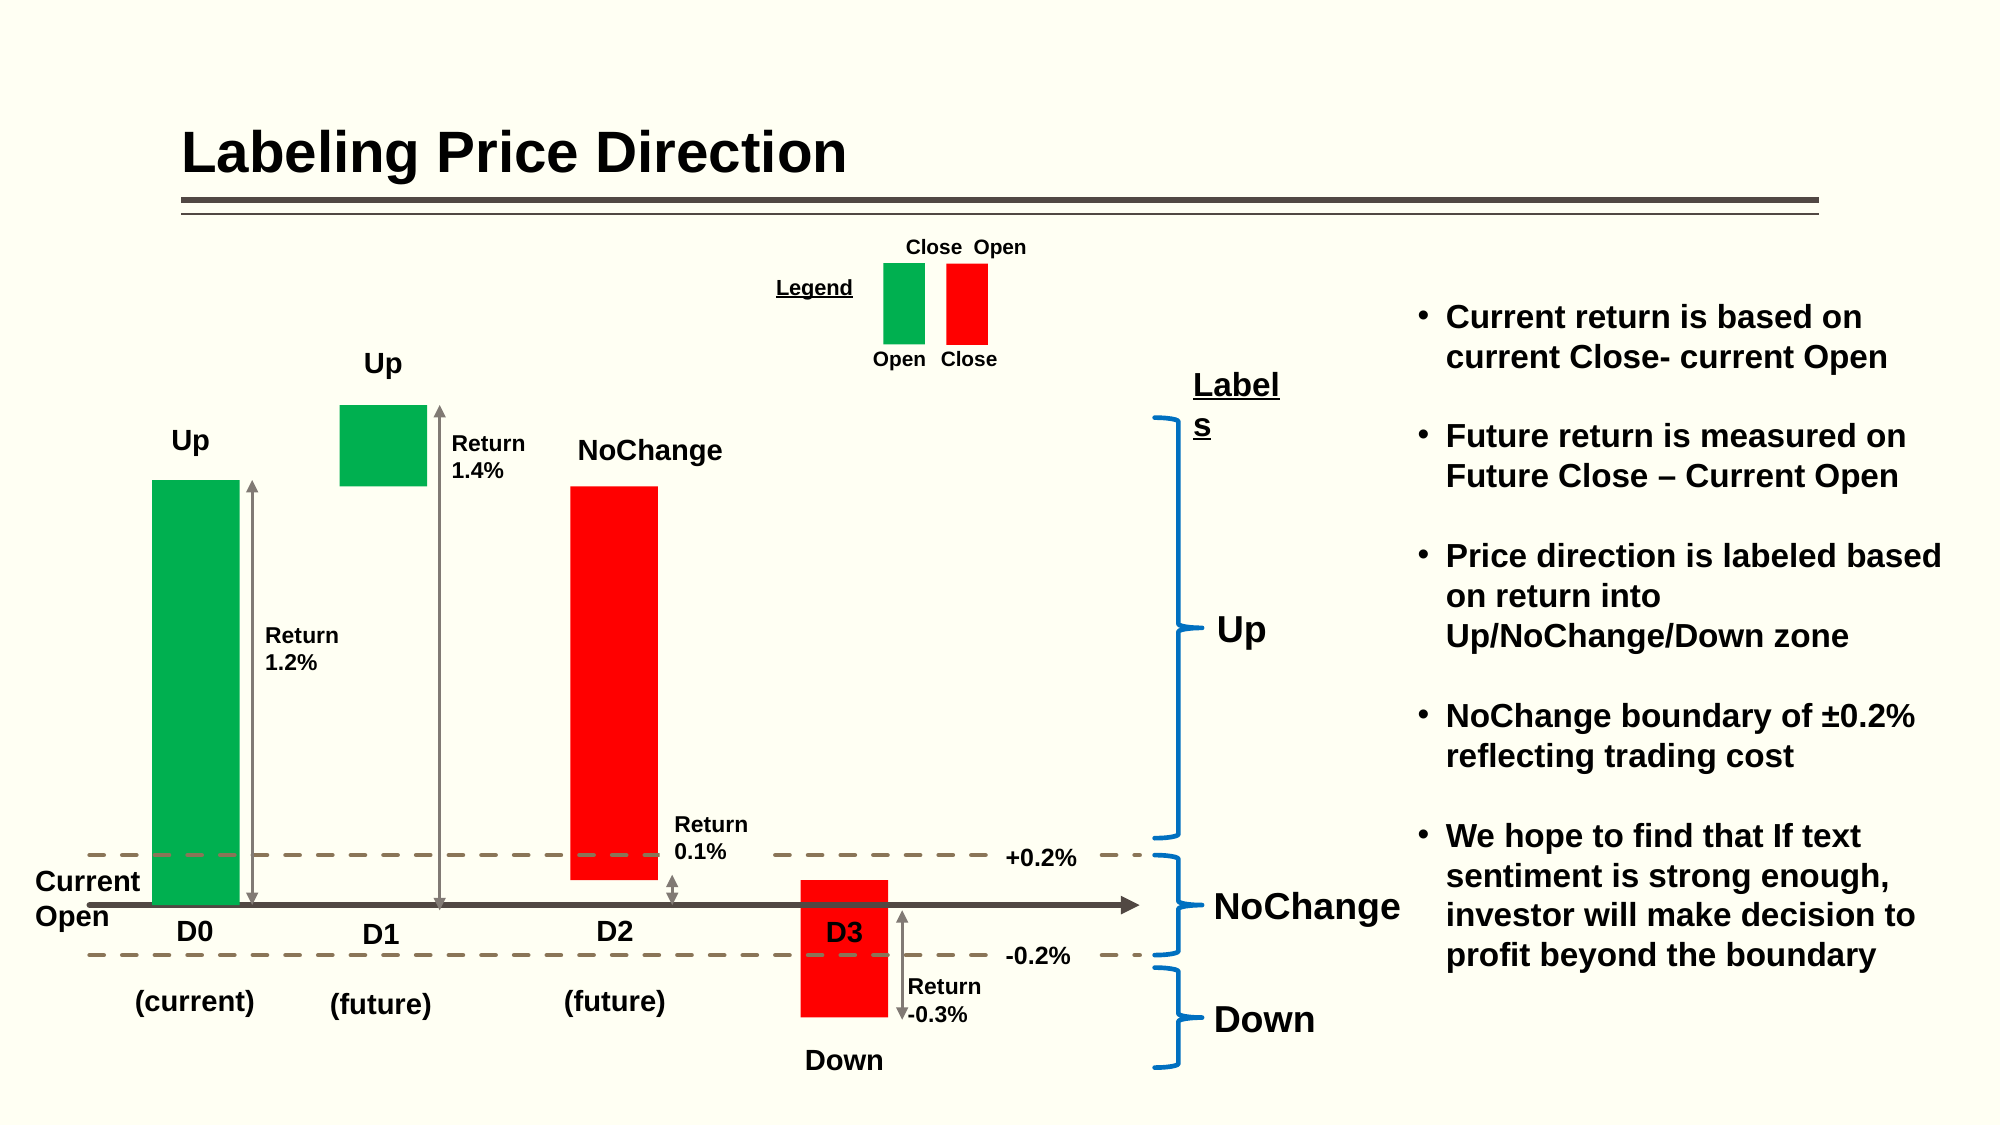

# Labeling Price Direction
Close
Open

Legend
Current return is based on current Close- current Open

Future return is measured on Future Close – Current Open

Price direction is labeled based on return into Up/NoChange/Down zone

NoChange boundary of ±0.2% reflecting trading cost

We hope to find that If text sentiment is strong enough, investor will make decision to profit beyond the boundary
Up
Open
Close
Labels

Up

Return
1.4%
NoChange

Up
Return
1.2%
Return
0.1%
+0.2%
Current Open

NoChange

D2

(future)
D0

(current)
D3
D1

(future)
-0.2%
Return
-0.3%

Down
Down